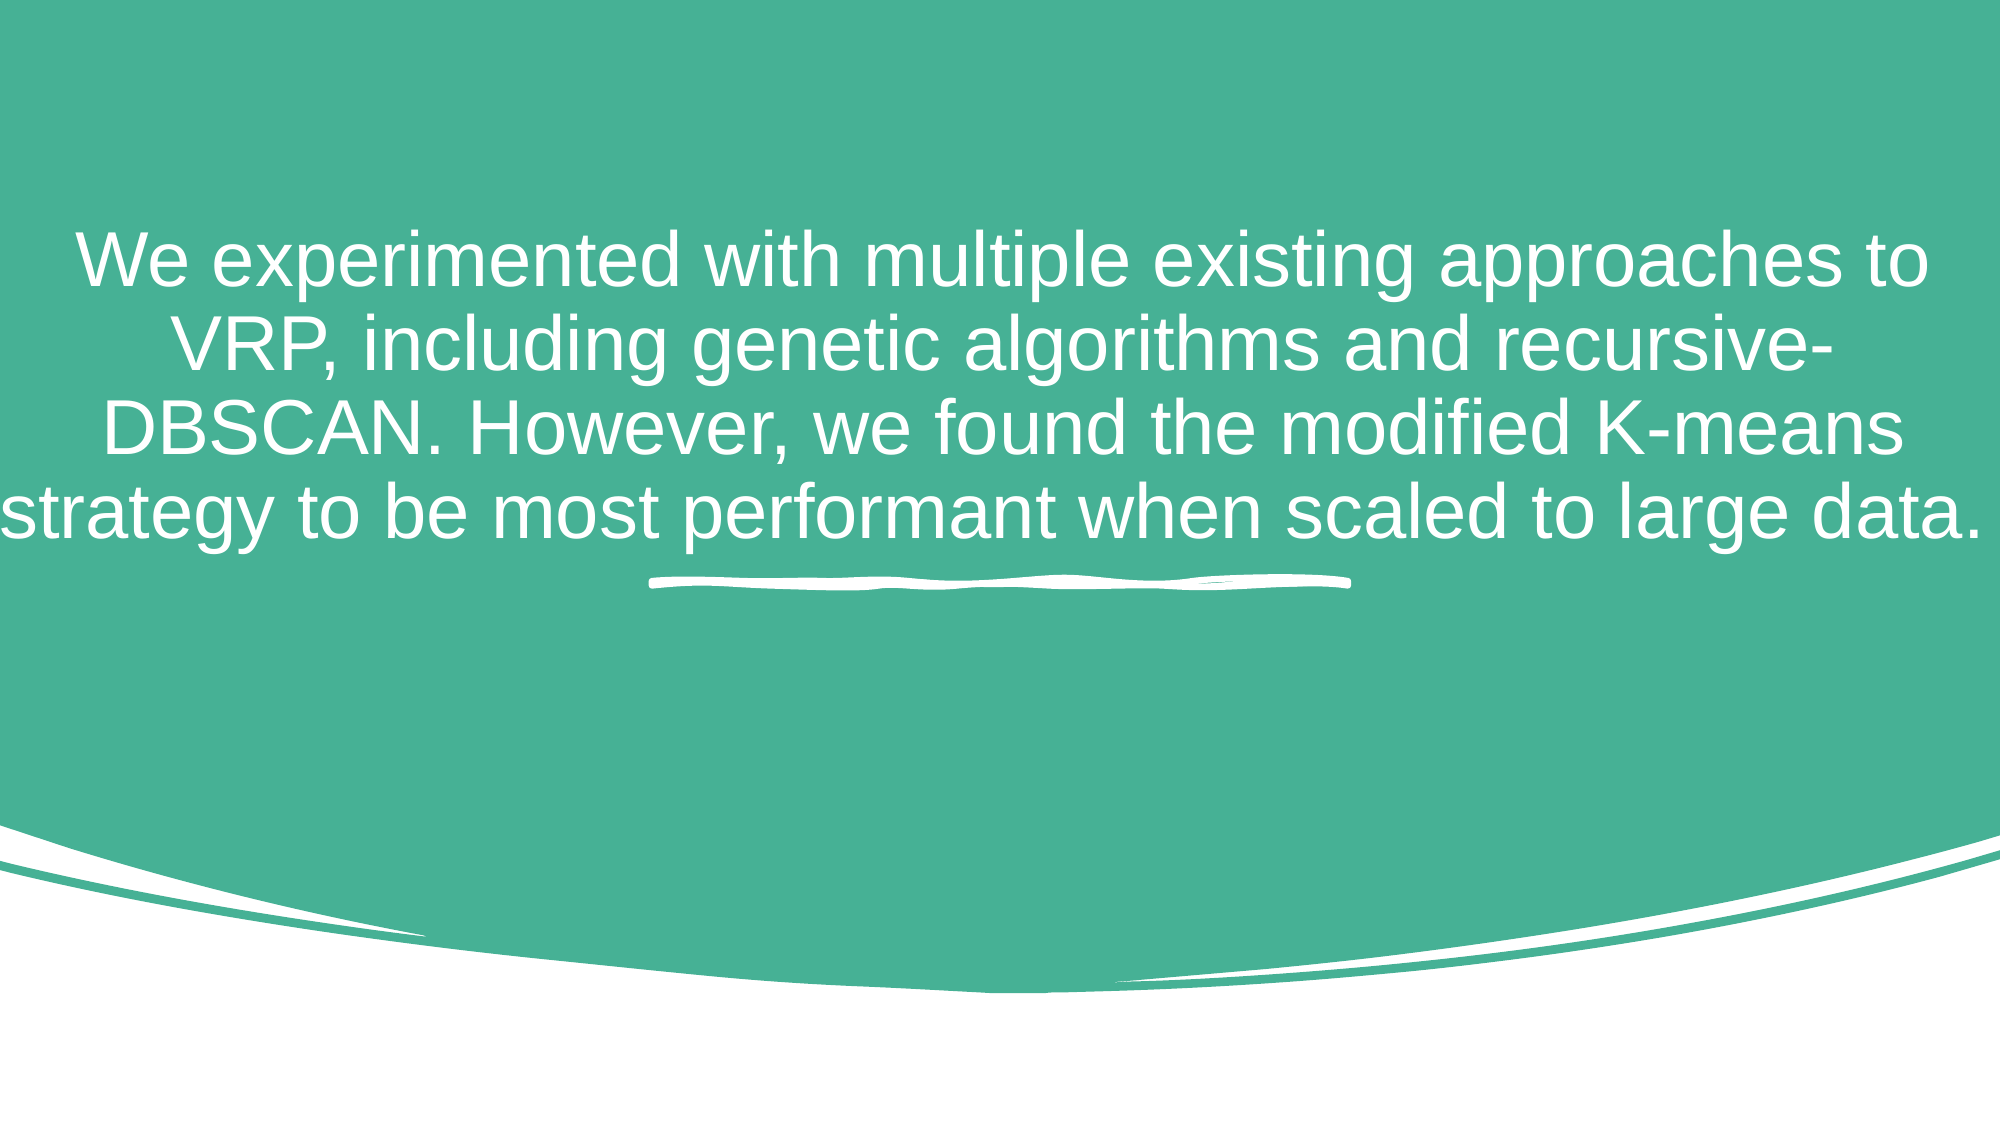

We experimented with multiple existing approaches to VRP, including genetic algorithms and recursive-DBSCAN. However, we found the modified K-means strategy to be most performant when scaled to large data.